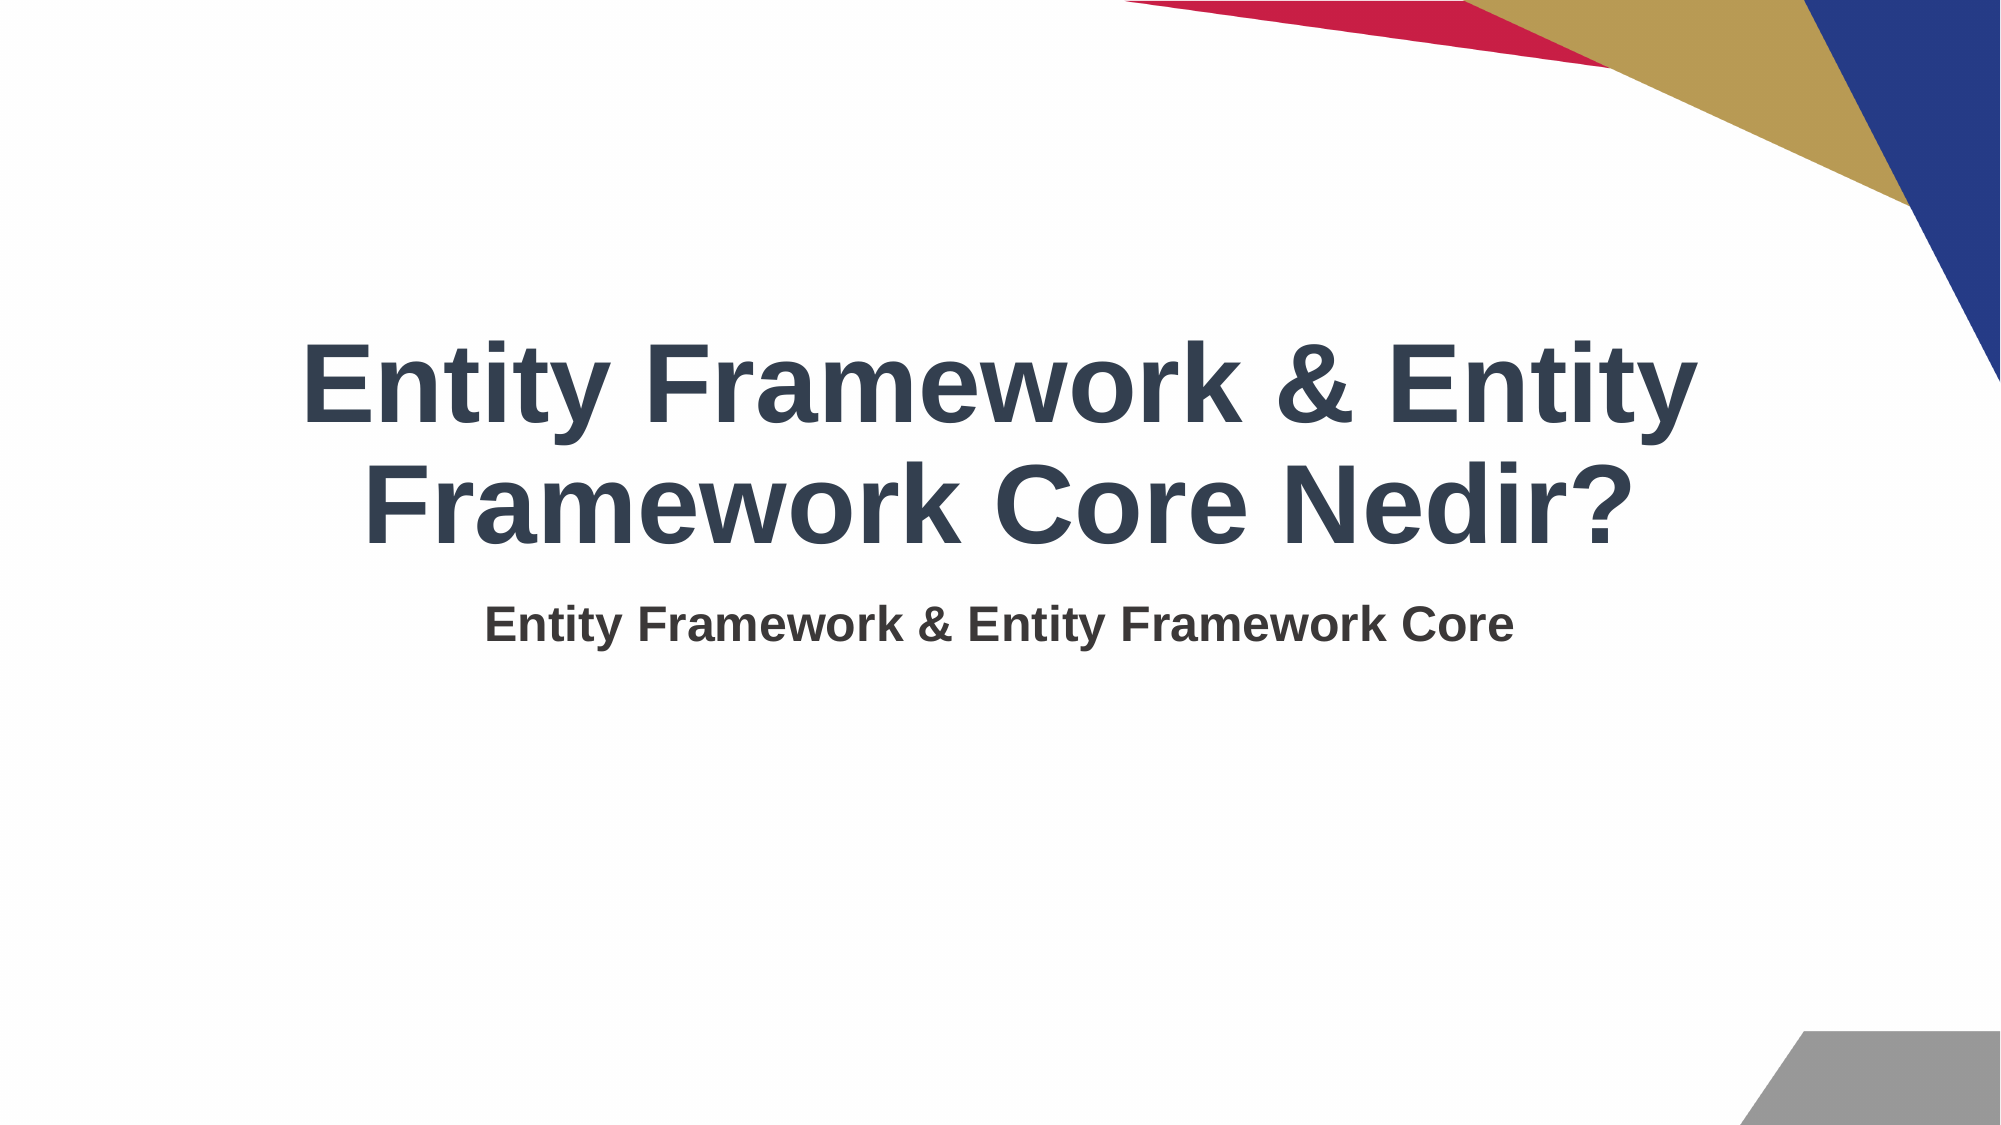

# Entity Framework & Entity Framework Core Nedir?
Entity Framework & Entity Framework Core